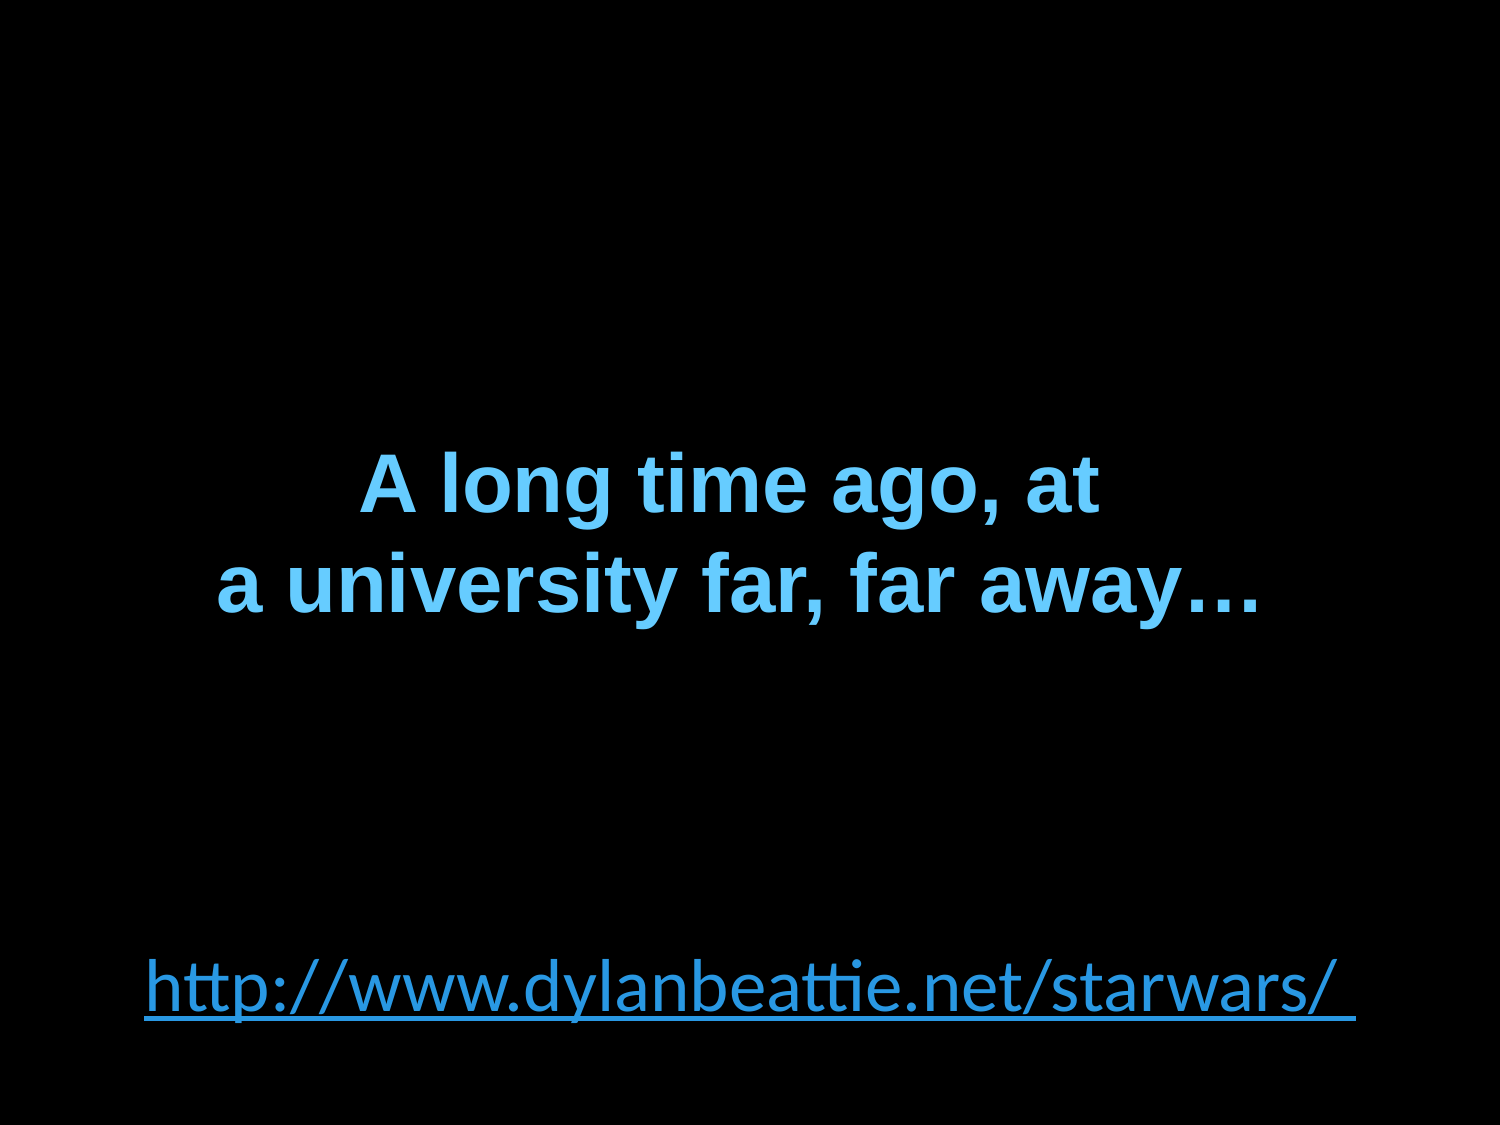

A long time ago, at
a university far, far away…
http://www.dylanbeattie.net/starwars/